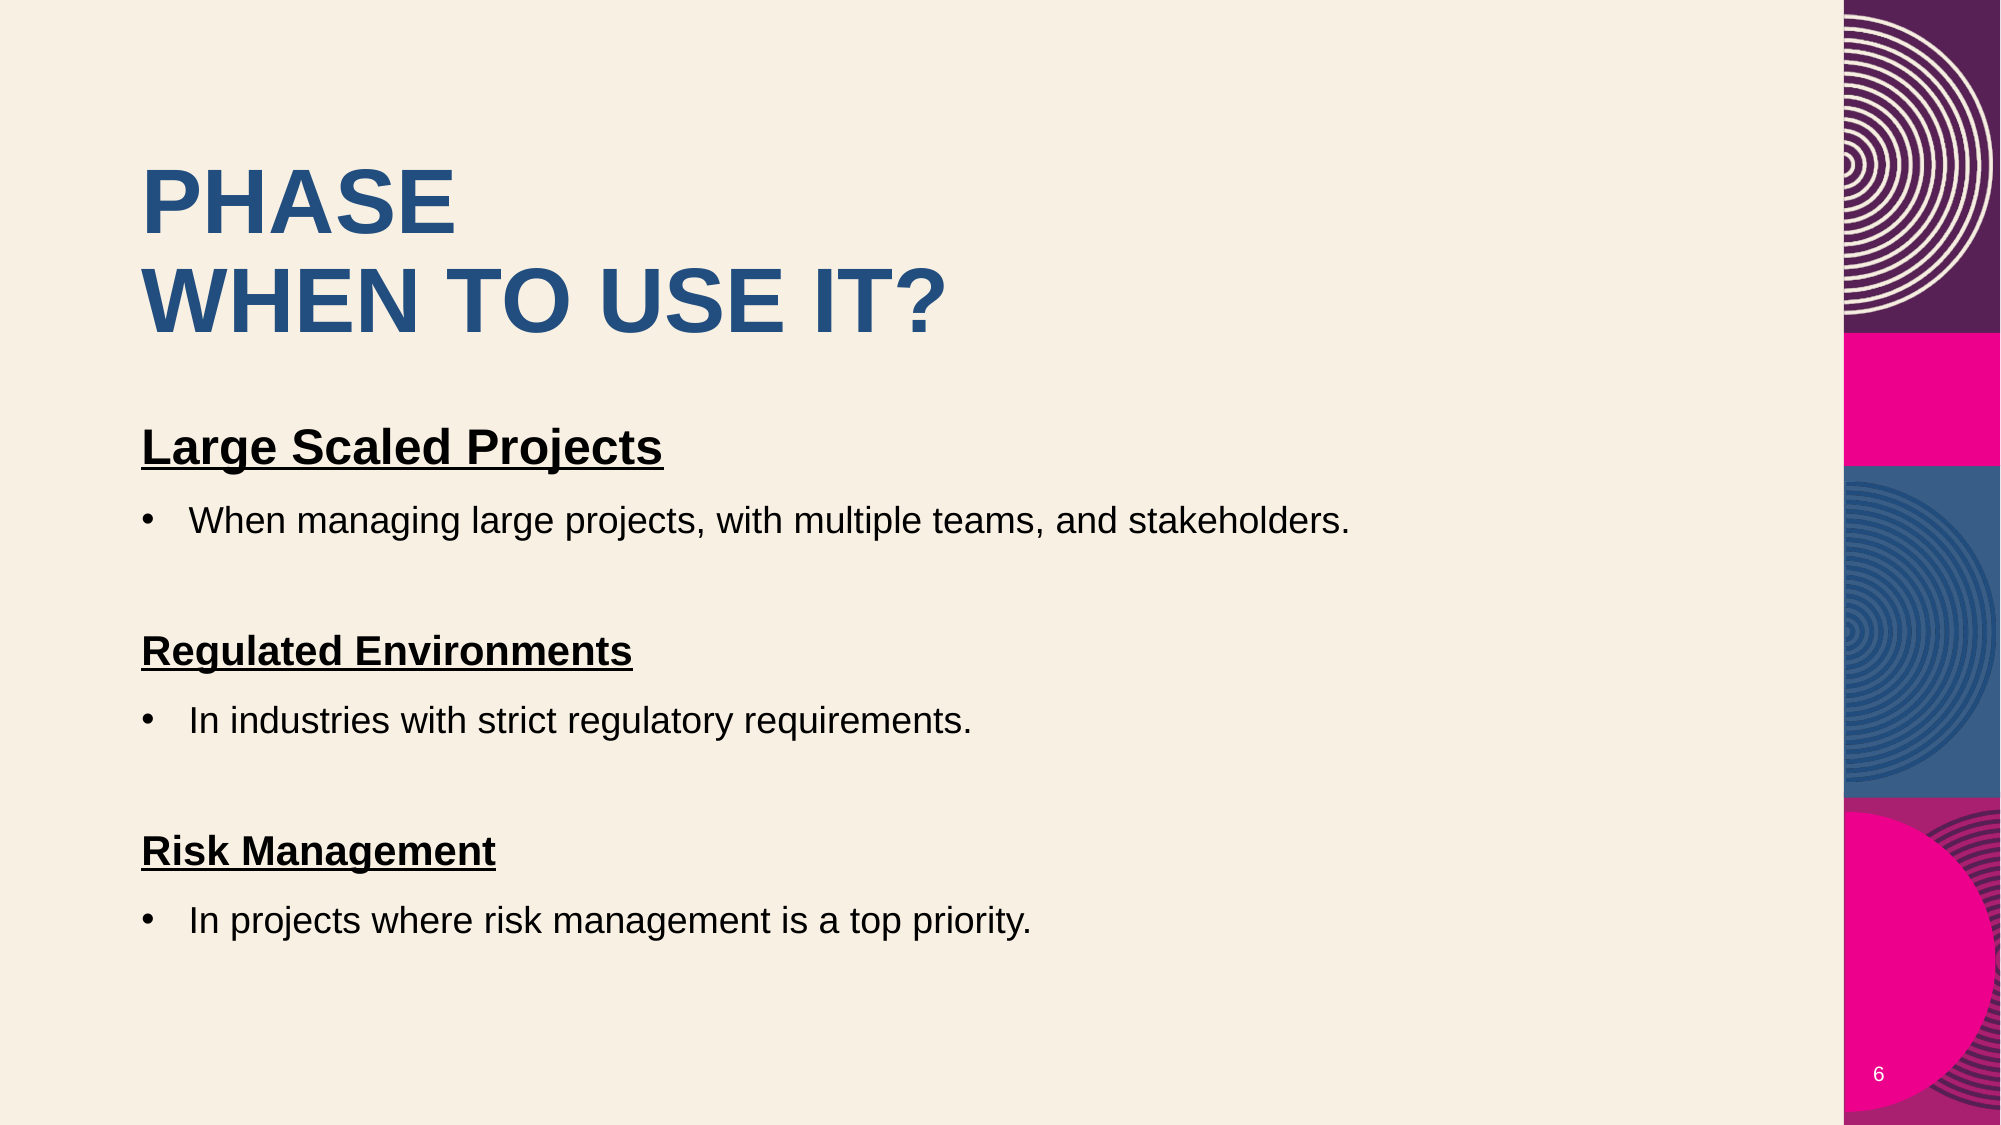

# Phase when to use it?​
Large Scaled Projects
When managing large projects, with multiple teams, and stakeholders.

Regulated Environments
In industries with strict regulatory requirements.

Risk Management
In projects where risk management is a top priority.
6